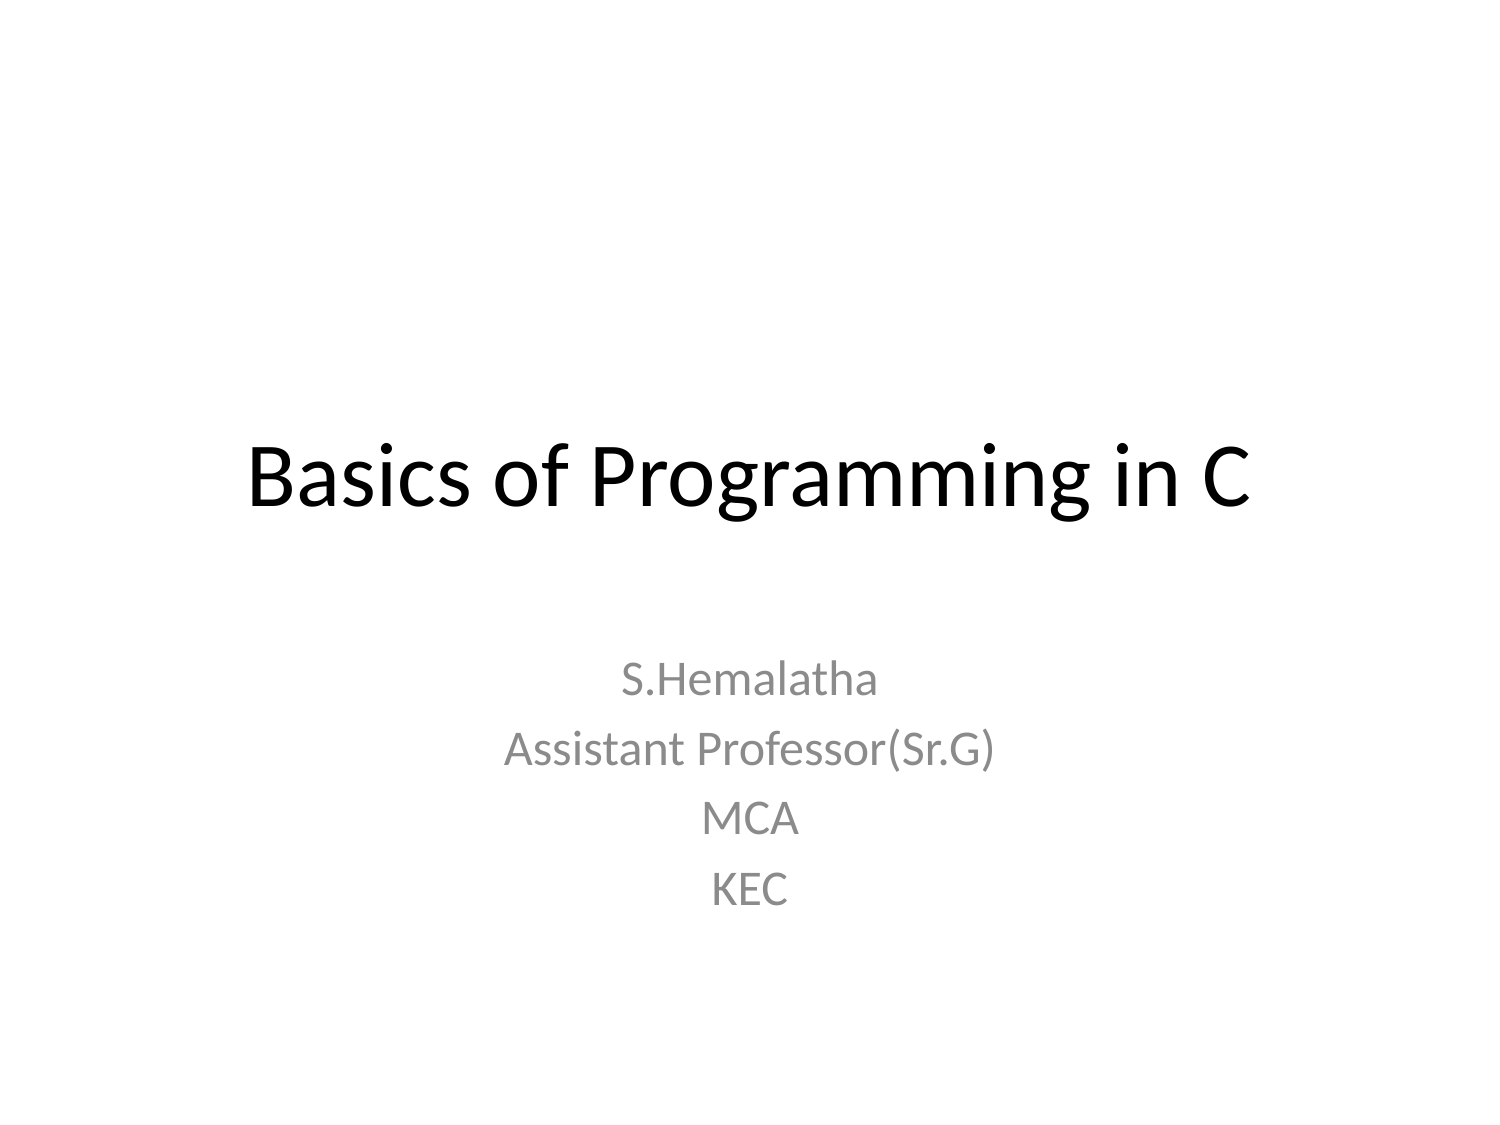

# Basics of Programming in C
S.Hemalatha
Assistant Professor(Sr.G)
MCA
KEC